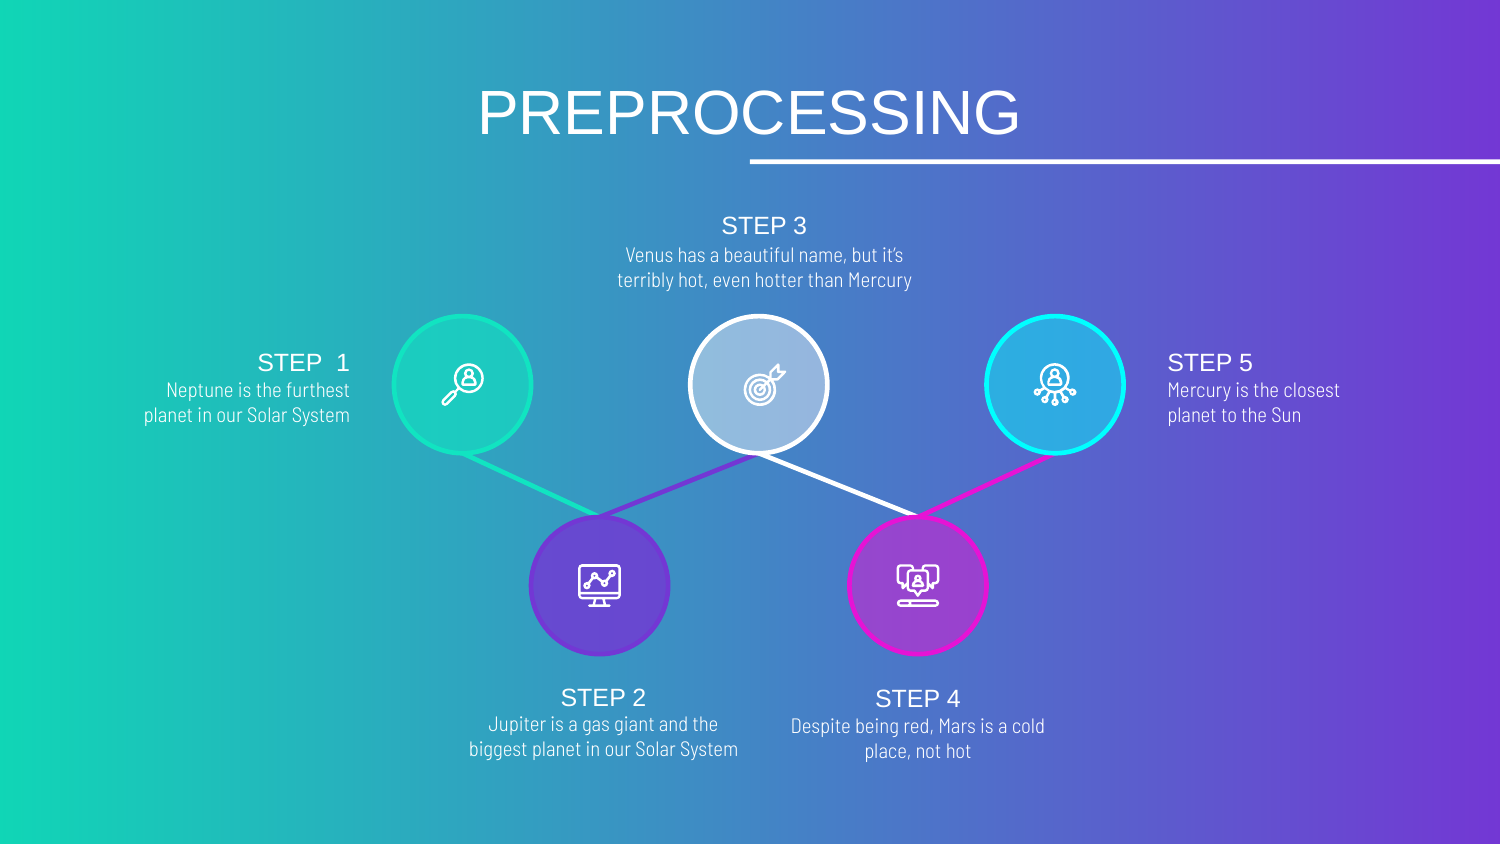

# PREPROCESSING
STEP 3
Venus has a beautiful name, but it’s terribly hot, even hotter than Mercury

STEP  1
Neptune is the furthest planet in our Solar System
STEP 5
Mercury is the closest planet to the Sun

STEP 2
Jupiter is a gas giant and the biggest planet in our Solar System
STEP 4
Despite being red, Mars is a cold place, not hot